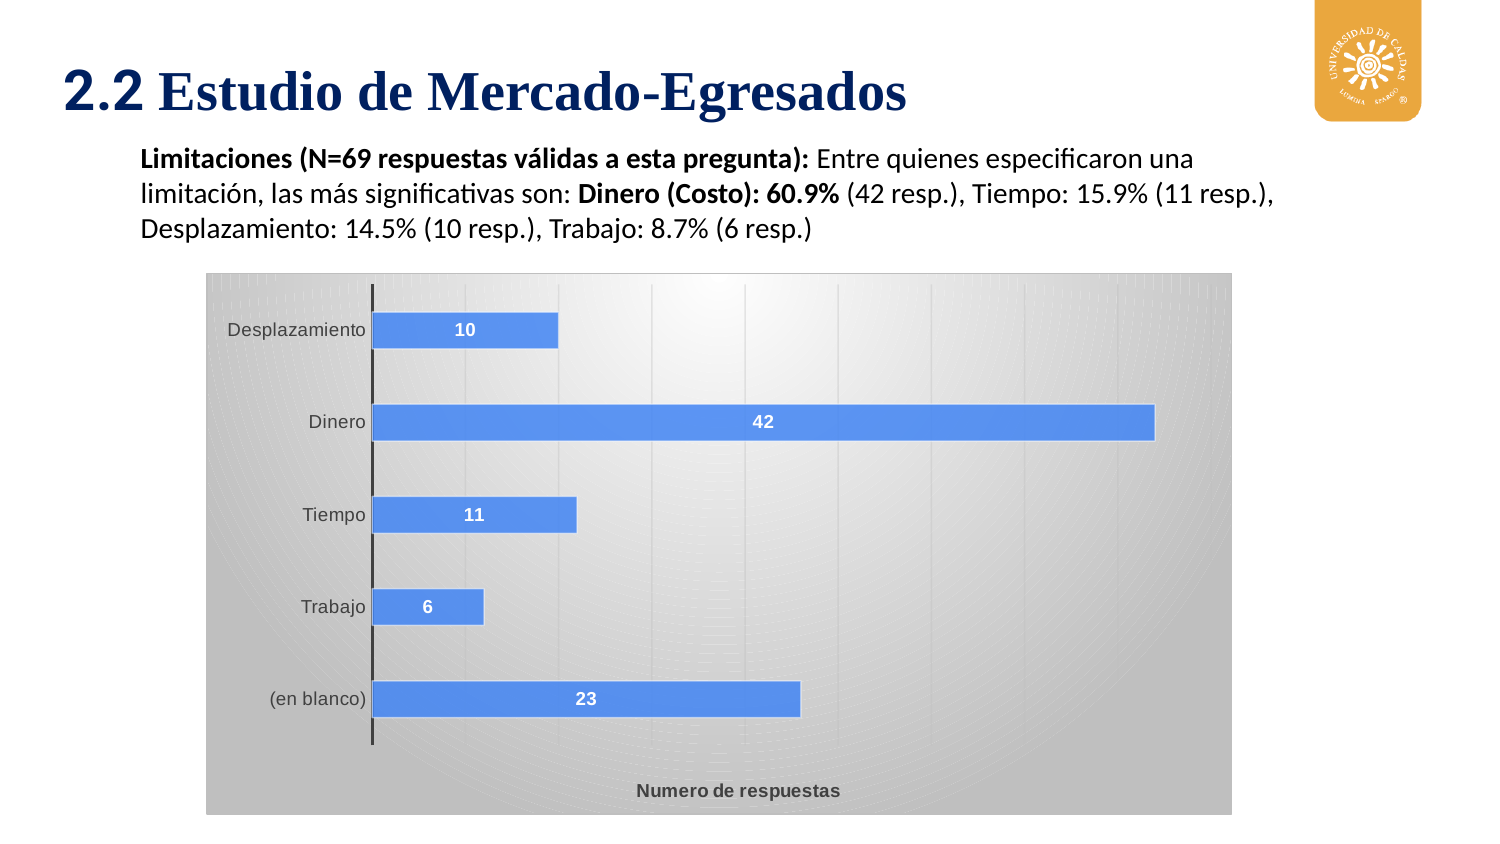

2.2 Estudio de Mercado-Egresados
Limitaciones (N=69 respuestas válidas a esta pregunta): Entre quienes especificaron una limitación, las más significativas son: Dinero (Costo): 60.9% (42 resp.), Tiempo: 15.9% (11 resp.), Desplazamiento: 14.5% (10 resp.), Trabajo: 8.7% (6 resp.)

### Chart

| Category | Total |
|---|---|
| Desplazamiento | 10.0 |
| Dinero | 42.0 |
| Tiempo | 11.0 |
| Trabajo | 6.0 |
| (en blanco) | 23.0 |